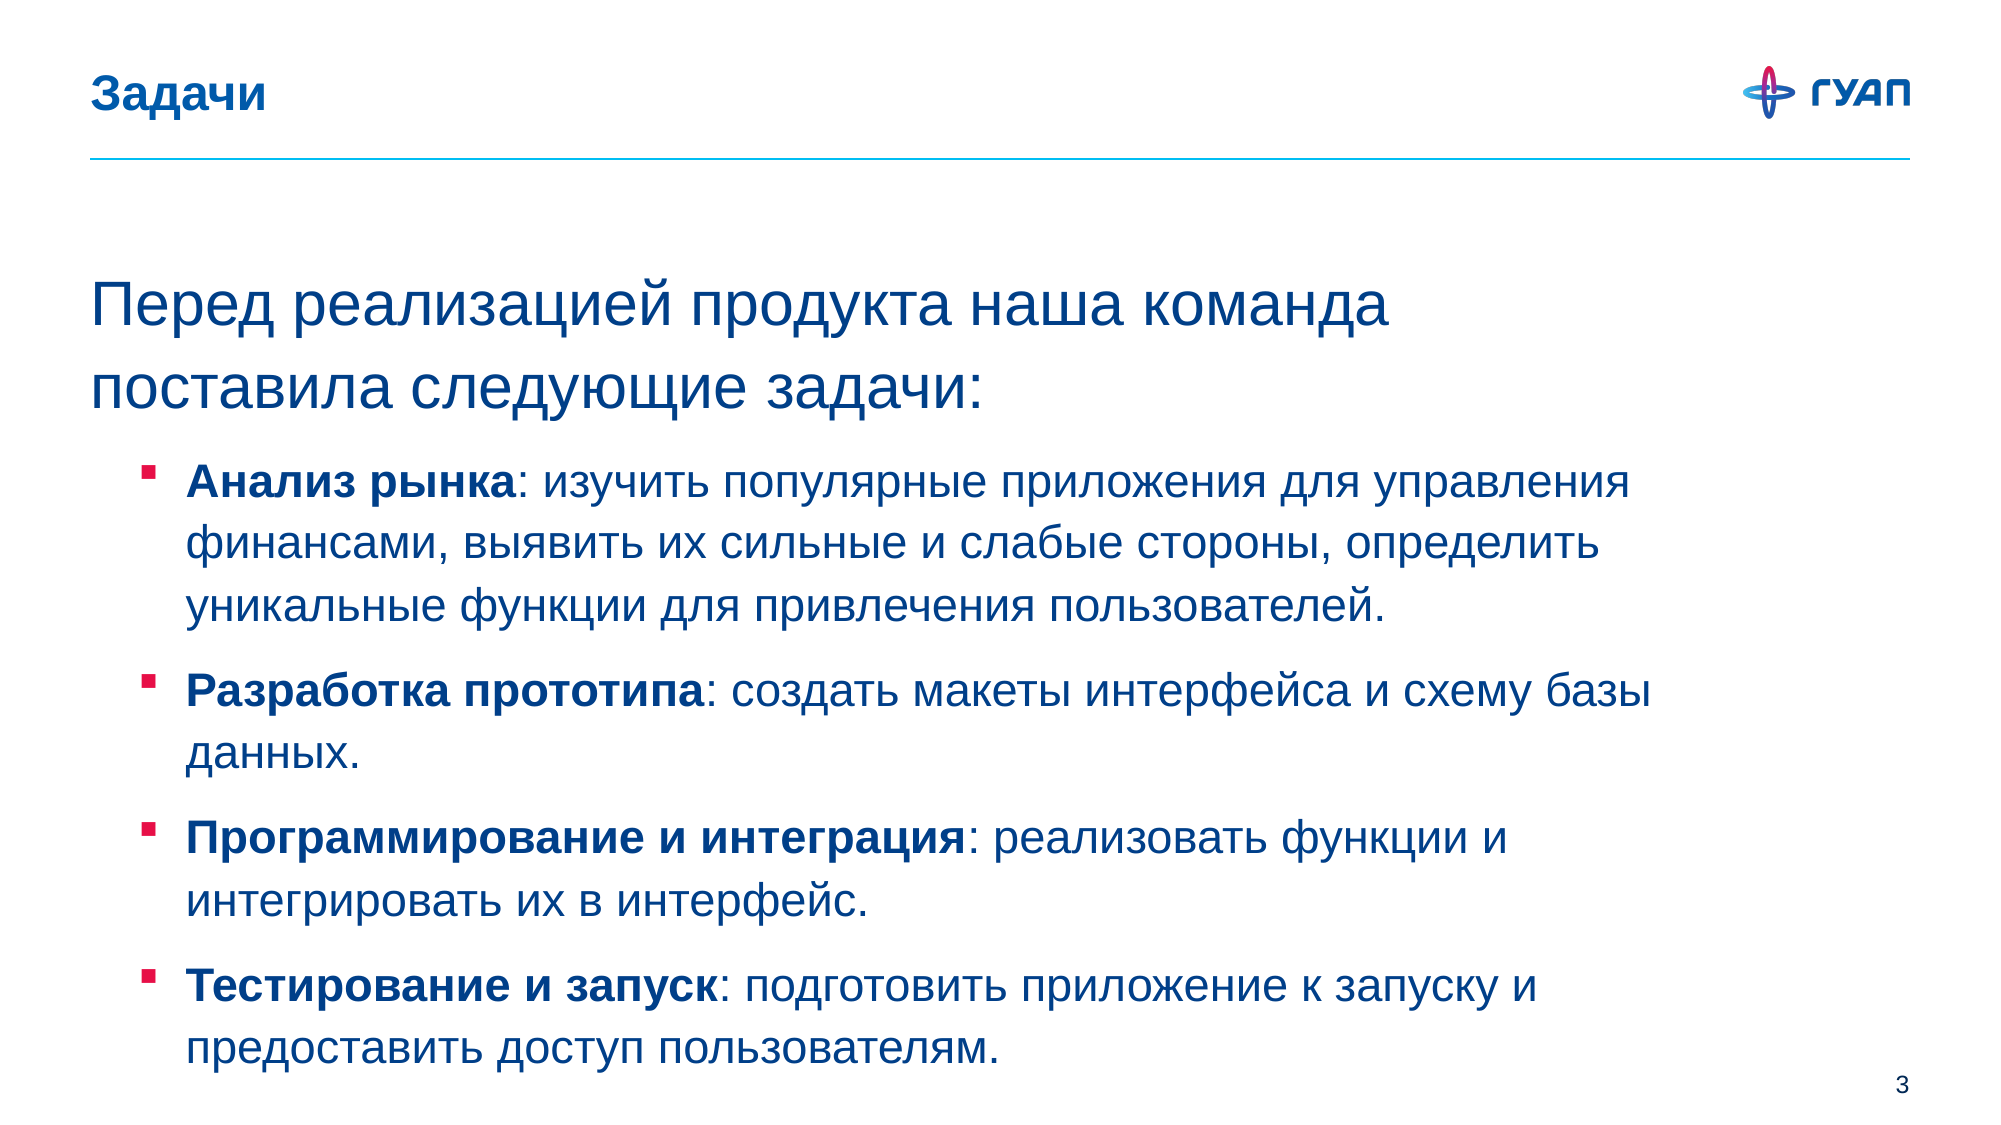

# Задачи
Перед реализацией продукта наша команда поставила следующие задачи:
Анализ рынка: изучить популярные приложения для управления финансами, выявить их сильные и слабые стороны, определить уникальные функции для привлечения пользователей.
Разработка прототипа: создать макеты интерфейса и схему базы данных.
Программирование и интеграция: реализовать функции и интегрировать их в интерфейс.
Тестирование и запуск: подготовить приложение к запуску и предоставить доступ пользователям.